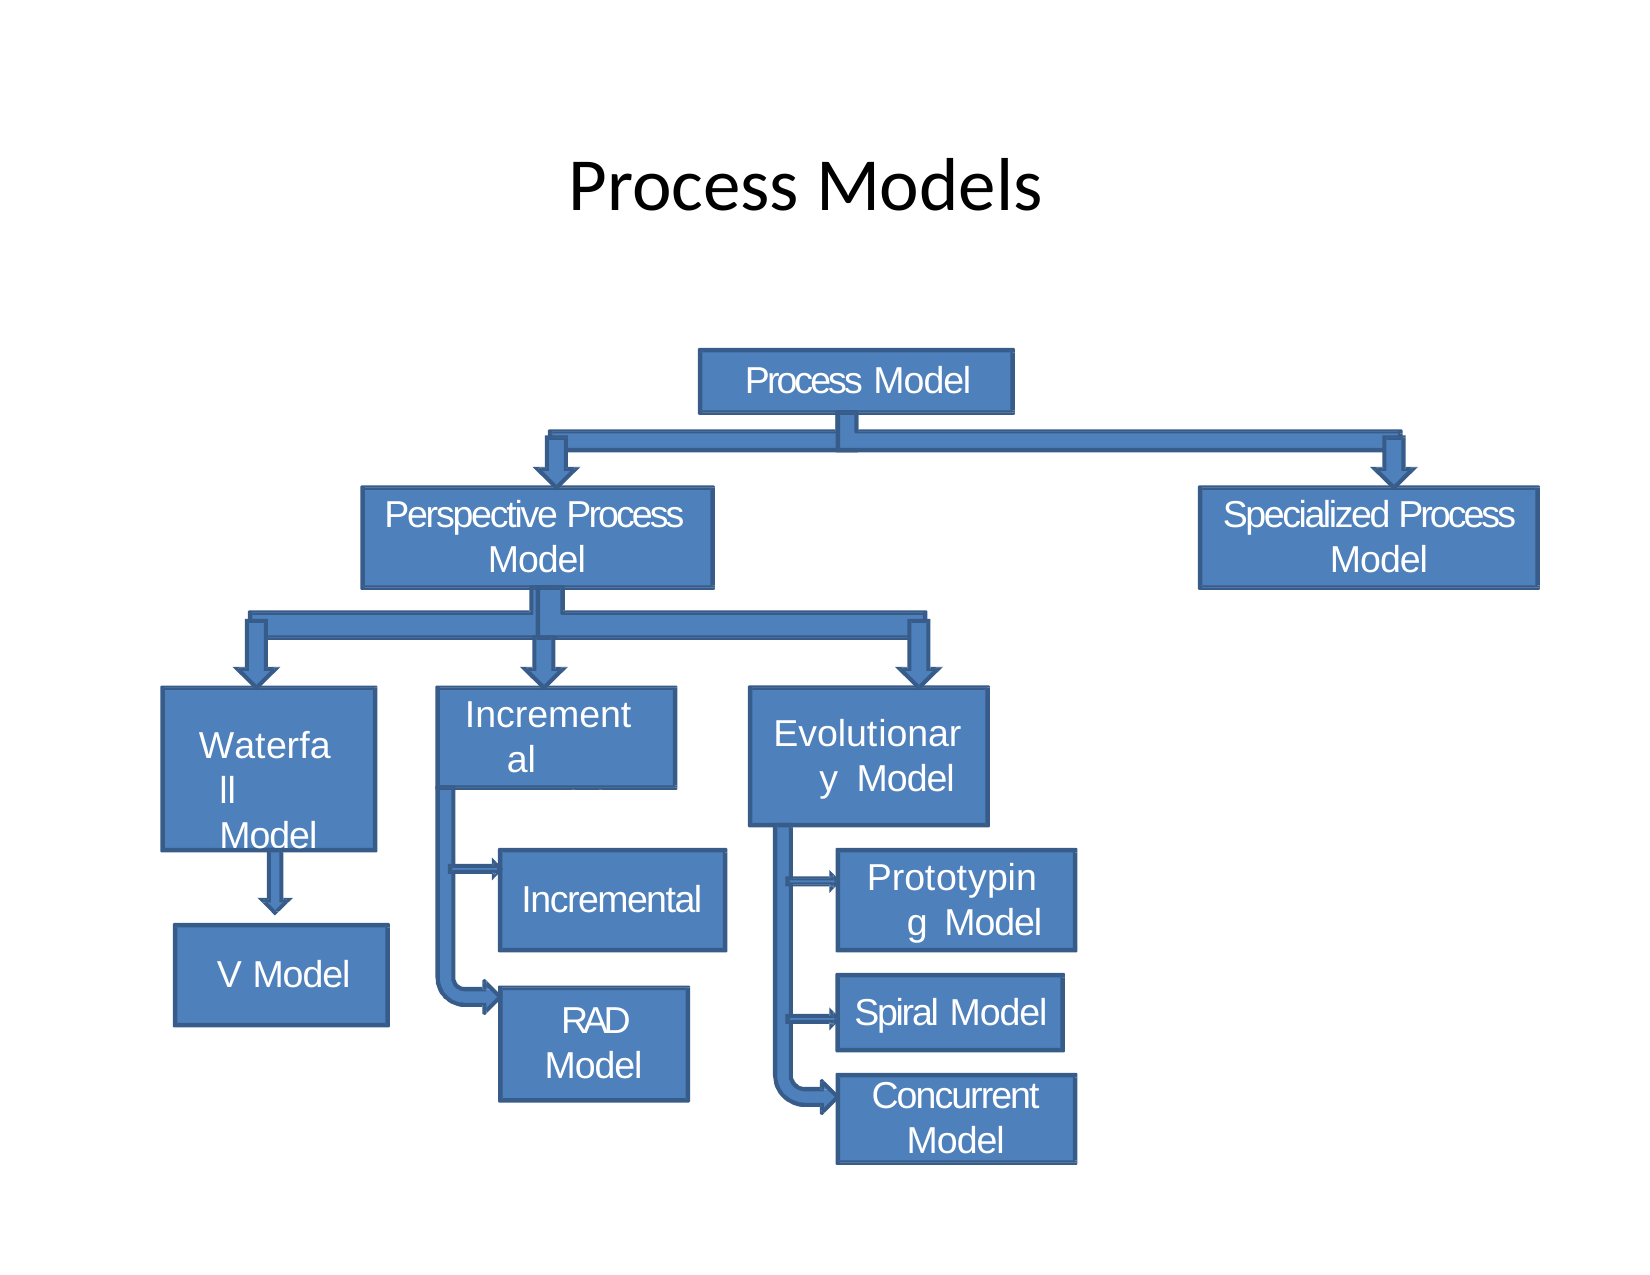

# Process Models

Process Model

Specialized Process  Model
Perspective Process  Model

Waterfall  Model
Incremental  Model
Evolutionary  Model

Incremental
Prototyping  Model

V Model

Spiral Model

RAD
Model

Concurrent
Model
Prepared By: Prof. V. K. Wani